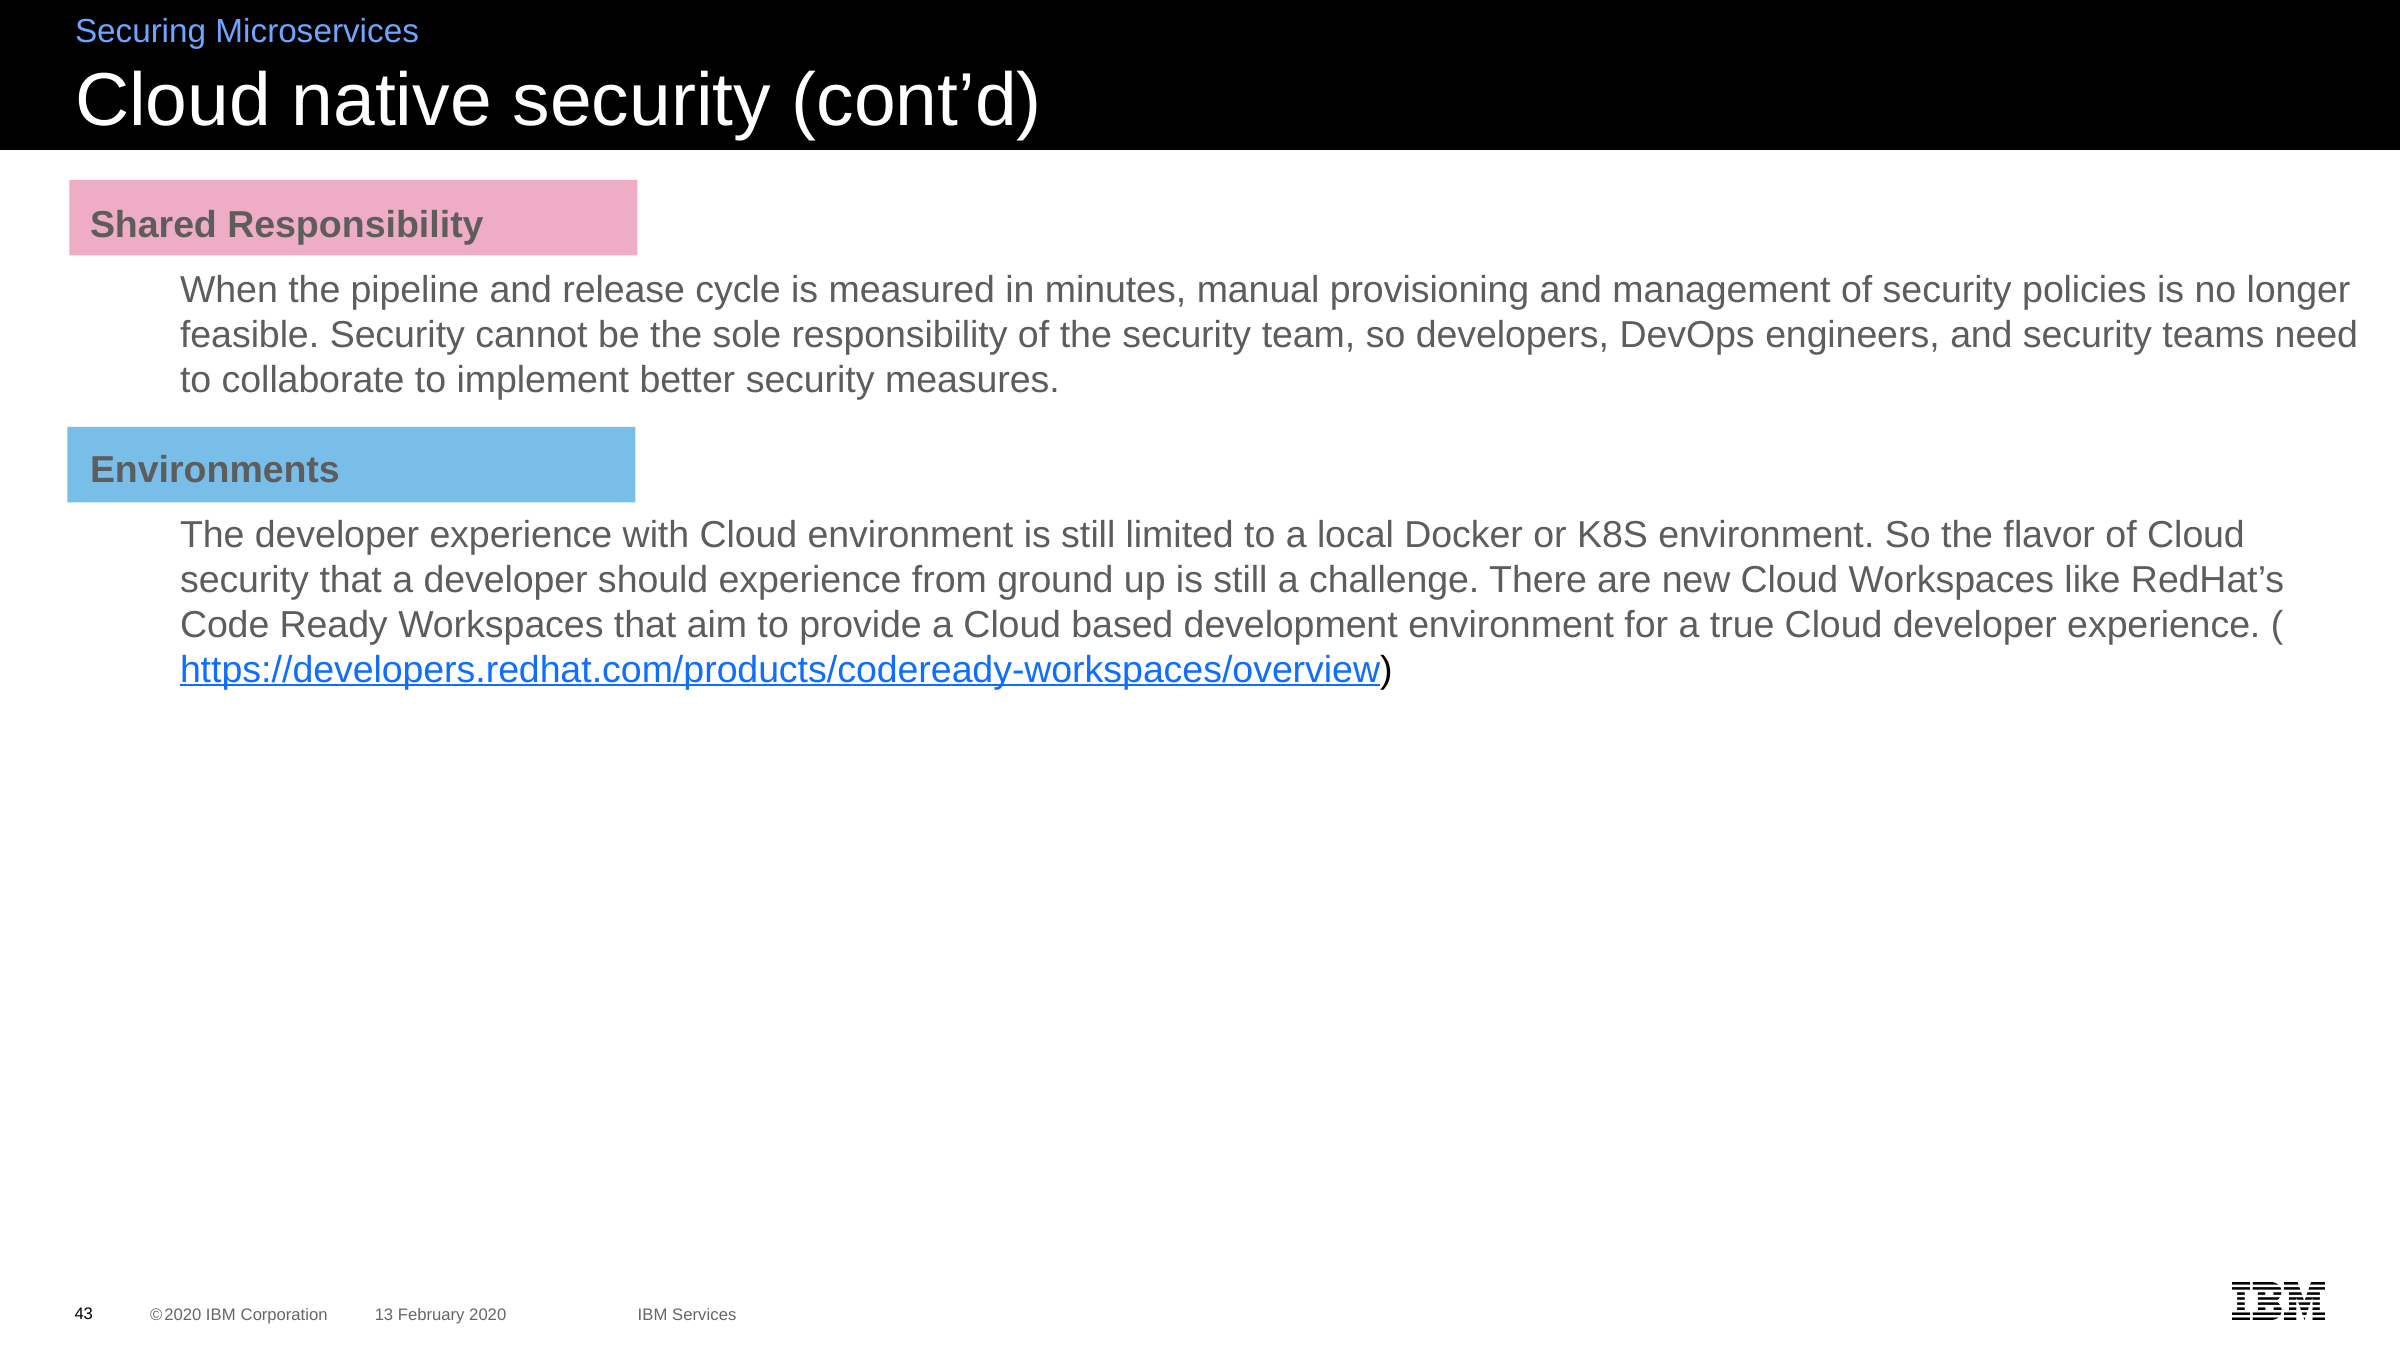

Securing Microservices

# Cloud native security (cont’d)

Shared Responsibility

When the pipeline and release cycle is measured in minutes, manual provisioning and management of security policies is no longer feasible. Security cannot be the sole responsibility of the security team, so developers, DevOps engineers, and security teams need to collaborate to implement better security measures.

Environments

The developer experience with Cloud environment is still limited to a local Docker or K8S environment. So the flavor of Cloud security that a developer should experience from ground up is still a challenge. There are new Cloud Workspaces like RedHat’s Code Ready Workspaces that aim to provide a Cloud based development environment for a true Cloud developer experience. (https://developers.redhat.com/products/codeready-workspaces/overview)